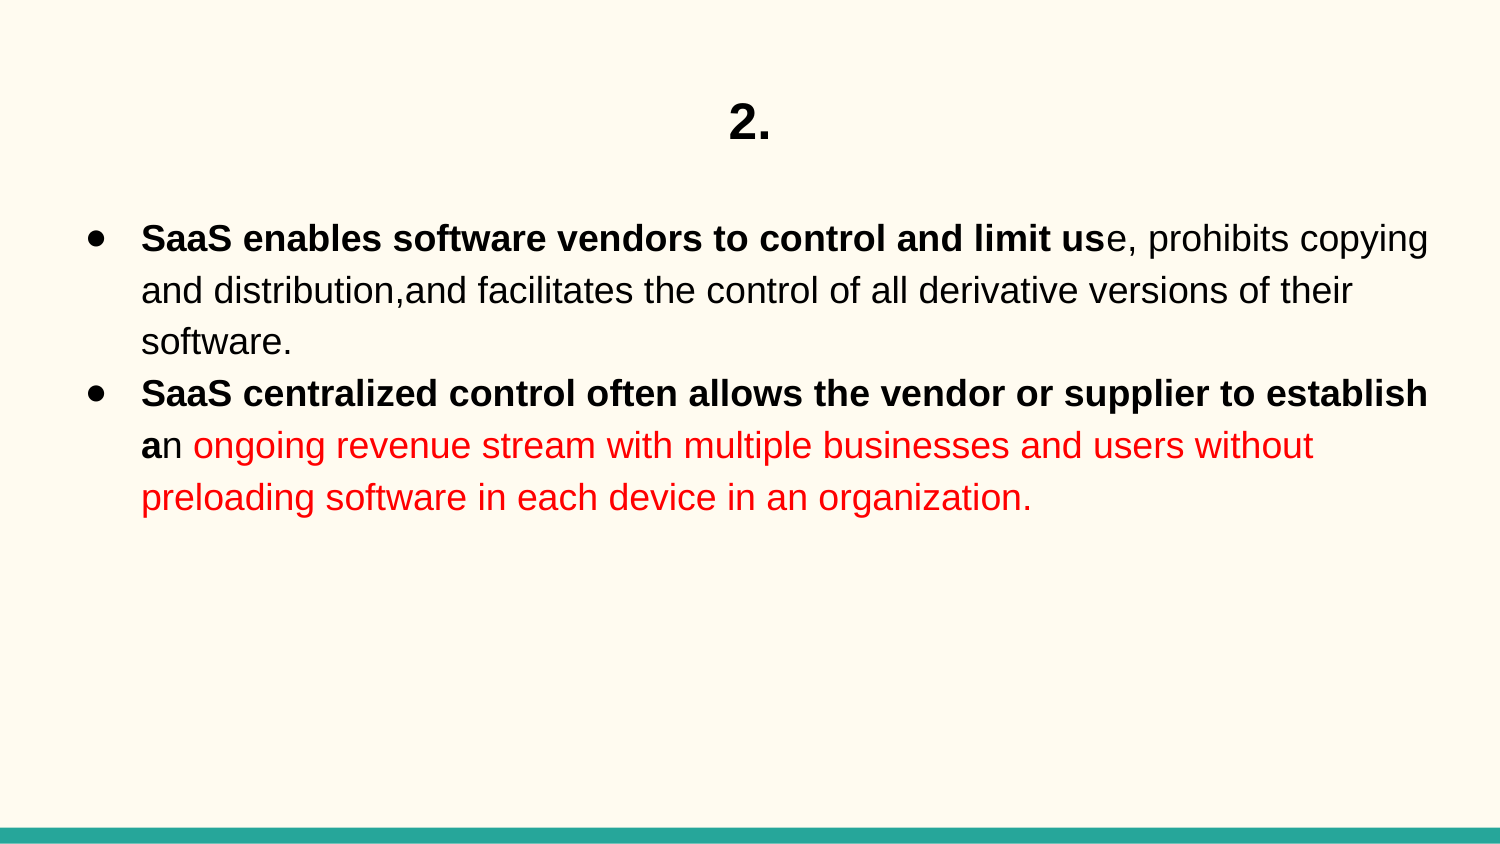

# 2.
SaaS enables software vendors to control and limit use, prohibits copying and distribution,and facilitates the control of all derivative versions of their software.
SaaS centralized control often allows the vendor or supplier to establish an ongoing revenue stream with multiple businesses and users without preloading software in each device in an organization.